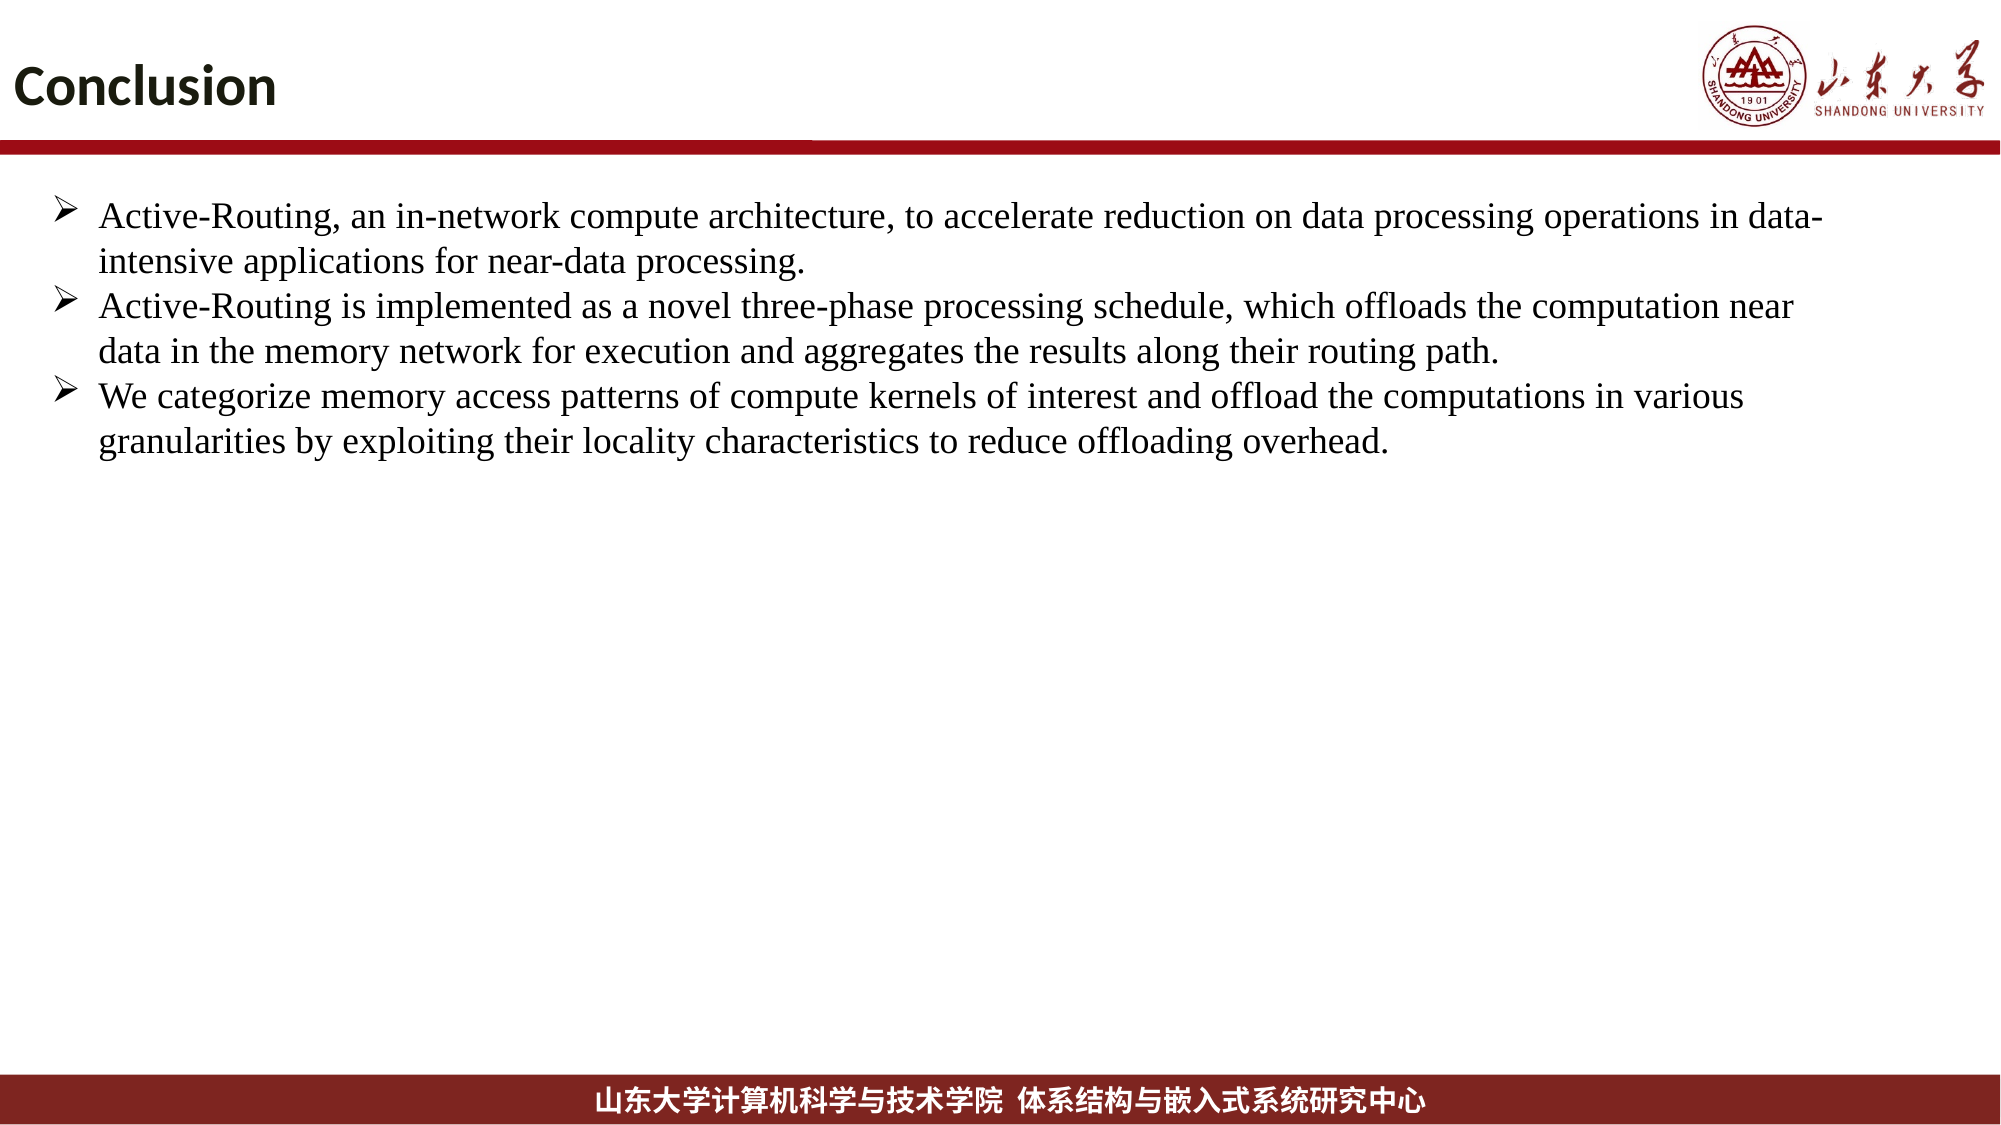

# Conclusion
Active-Routing, an in-network compute architecture, to accelerate reduction on data processing operations in data-intensive applications for near-data processing.
Active-Routing is implemented as a novel three-phase processing schedule, which offloads the computation near data in the memory network for execution and aggregates the results along their routing path.
We categorize memory access patterns of compute kernels of interest and offload the computations in various granularities by exploiting their locality characteristics to reduce offloading overhead.